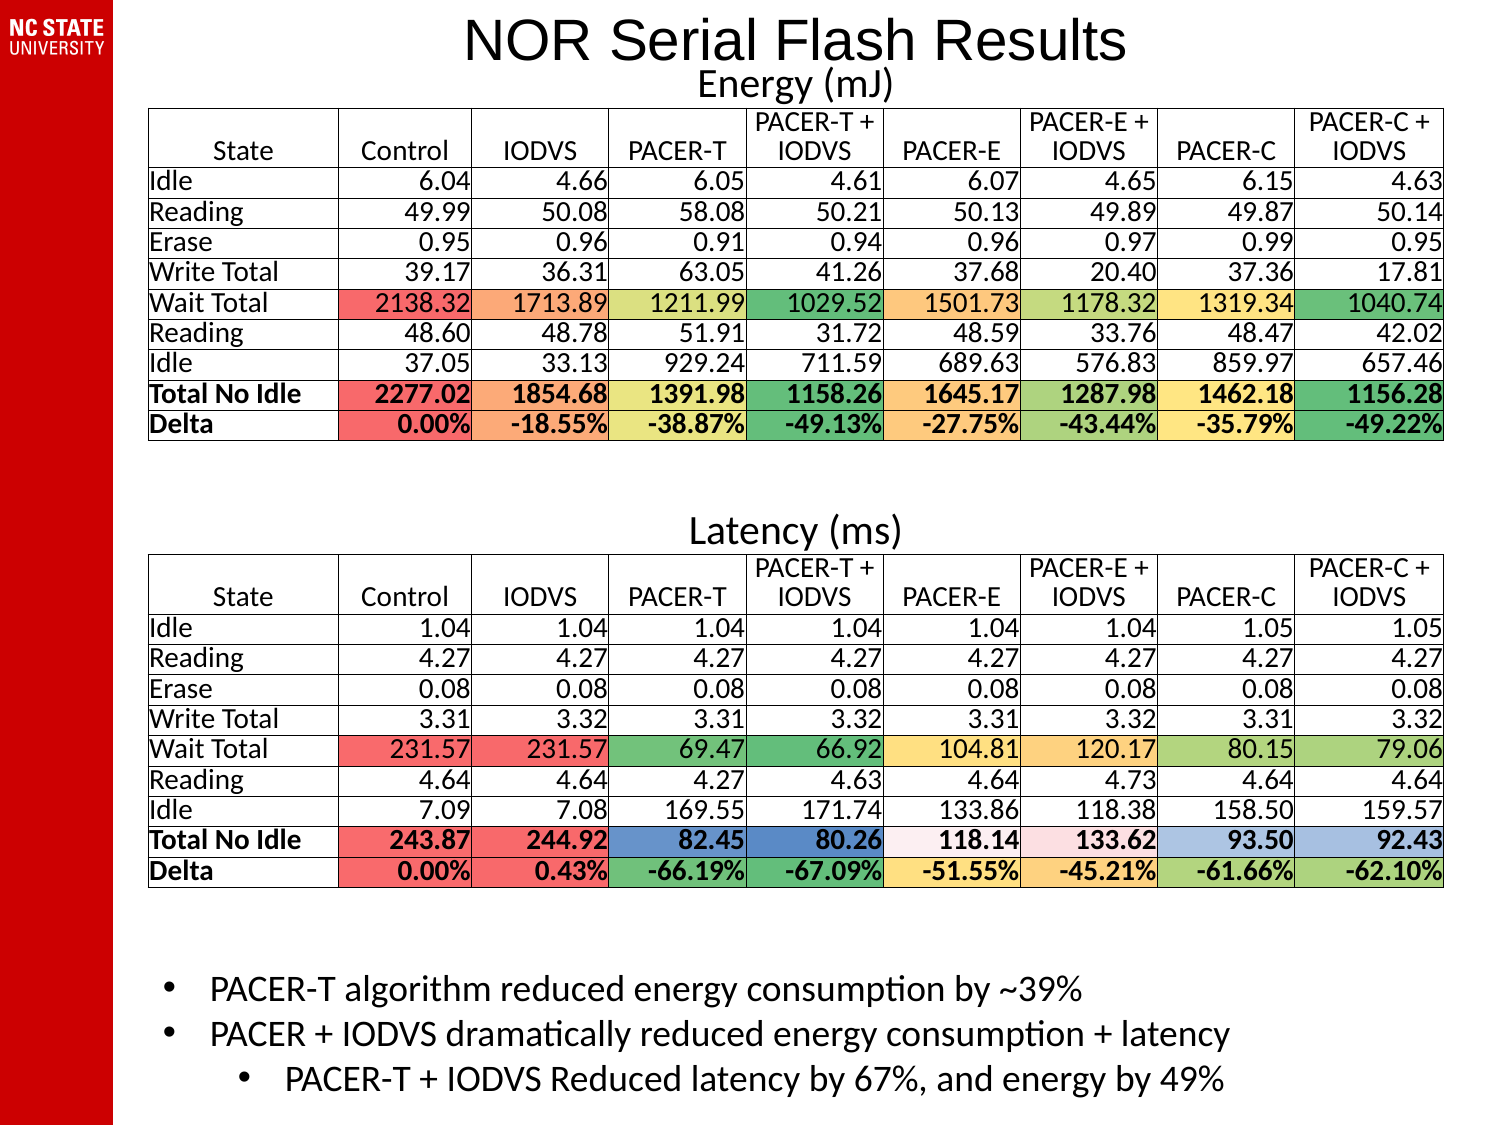

# NOR Serial Flash Results
| Energy (mJ) |  |  |  |  |  |  |  |  |
| --- | --- | --- | --- | --- | --- | --- | --- | --- |
| State | Control | IODVS | PACER-T | PACER-T + IODVS | PACER-E | PACER-E + IODVS | PACER-C | PACER-C + IODVS |
| Idle | 6.04 | 4.66 | 6.05 | 4.61 | 6.07 | 4.65 | 6.15 | 4.63 |
| Reading | 49.99 | 50.08 | 58.08 | 50.21 | 50.13 | 49.89 | 49.87 | 50.14 |
| Erase | 0.95 | 0.96 | 0.91 | 0.94 | 0.96 | 0.97 | 0.99 | 0.95 |
| Write Total | 39.17 | 36.31 | 63.05 | 41.26 | 37.68 | 20.40 | 37.36 | 17.81 |
| Wait Total | 2138.32 | 1713.89 | 1211.99 | 1029.52 | 1501.73 | 1178.32 | 1319.34 | 1040.74 |
| Reading | 48.60 | 48.78 | 51.91 | 31.72 | 48.59 | 33.76 | 48.47 | 42.02 |
| Idle | 37.05 | 33.13 | 929.24 | 711.59 | 689.63 | 576.83 | 859.97 | 657.46 |
| Total No Idle | 2277.02 | 1854.68 | 1391.98 | 1158.26 | 1645.17 | 1287.98 | 1462.18 | 1156.28 |
| Delta | 0.00% | -18.55% | -38.87% | -49.13% | -27.75% | -43.44% | -35.79% | -49.22% |
| Latency (ms) |  |  |  |  |  |  |  |  |
| --- | --- | --- | --- | --- | --- | --- | --- | --- |
| State | Control | IODVS | PACER-T | PACER-T + IODVS | PACER-E | PACER-E + IODVS | PACER-C | PACER-C + IODVS |
| Idle | 1.04 | 1.04 | 1.04 | 1.04 | 1.04 | 1.04 | 1.05 | 1.05 |
| Reading | 4.27 | 4.27 | 4.27 | 4.27 | 4.27 | 4.27 | 4.27 | 4.27 |
| Erase | 0.08 | 0.08 | 0.08 | 0.08 | 0.08 | 0.08 | 0.08 | 0.08 |
| Write Total | 3.31 | 3.32 | 3.31 | 3.32 | 3.31 | 3.32 | 3.31 | 3.32 |
| Wait Total | 231.57 | 231.57 | 69.47 | 66.92 | 104.81 | 120.17 | 80.15 | 79.06 |
| Reading | 4.64 | 4.64 | 4.27 | 4.63 | 4.64 | 4.73 | 4.64 | 4.64 |
| Idle | 7.09 | 7.08 | 169.55 | 171.74 | 133.86 | 118.38 | 158.50 | 159.57 |
| Total No Idle | 243.87 | 244.92 | 82.45 | 80.26 | 118.14 | 133.62 | 93.50 | 92.43 |
| Delta | 0.00% | 0.43% | -66.19% | -67.09% | -51.55% | -45.21% | -61.66% | -62.10% |
PACER-T algorithm reduced energy consumption by ~39%
PACER + IODVS dramatically reduced energy consumption + latency
PACER-T + IODVS Reduced latency by 67%, and energy by 49%